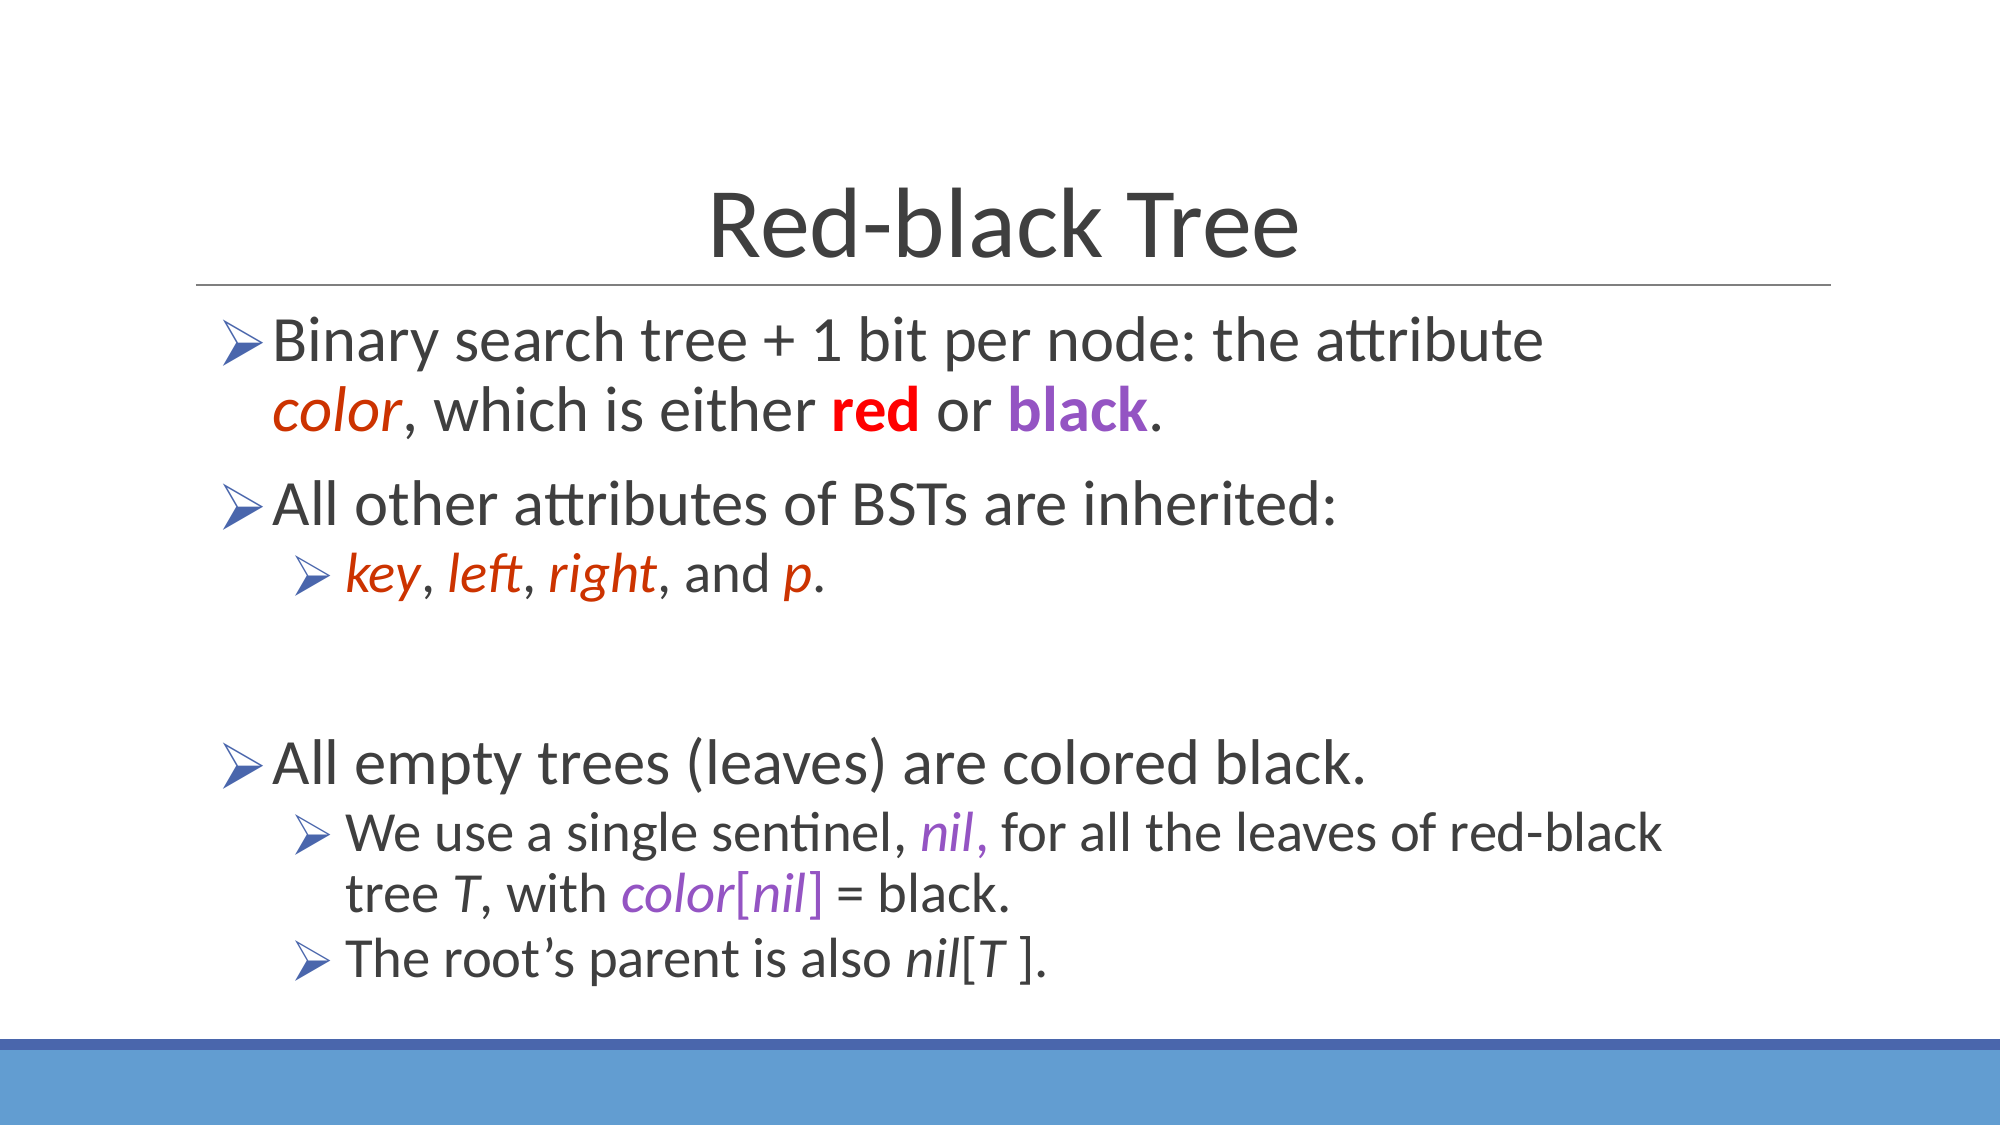

# Red-black Tree
Binary search tree + 1 bit per node: the attribute color, which is either red or black.
All other attributes of BSTs are inherited:
key, left, right, and p.

All empty trees (leaves) are colored black.
We use a single sentinel, nil, for all the leaves of red-black tree T, with color[nil] = black.
The root’s parent is also nil[T ].